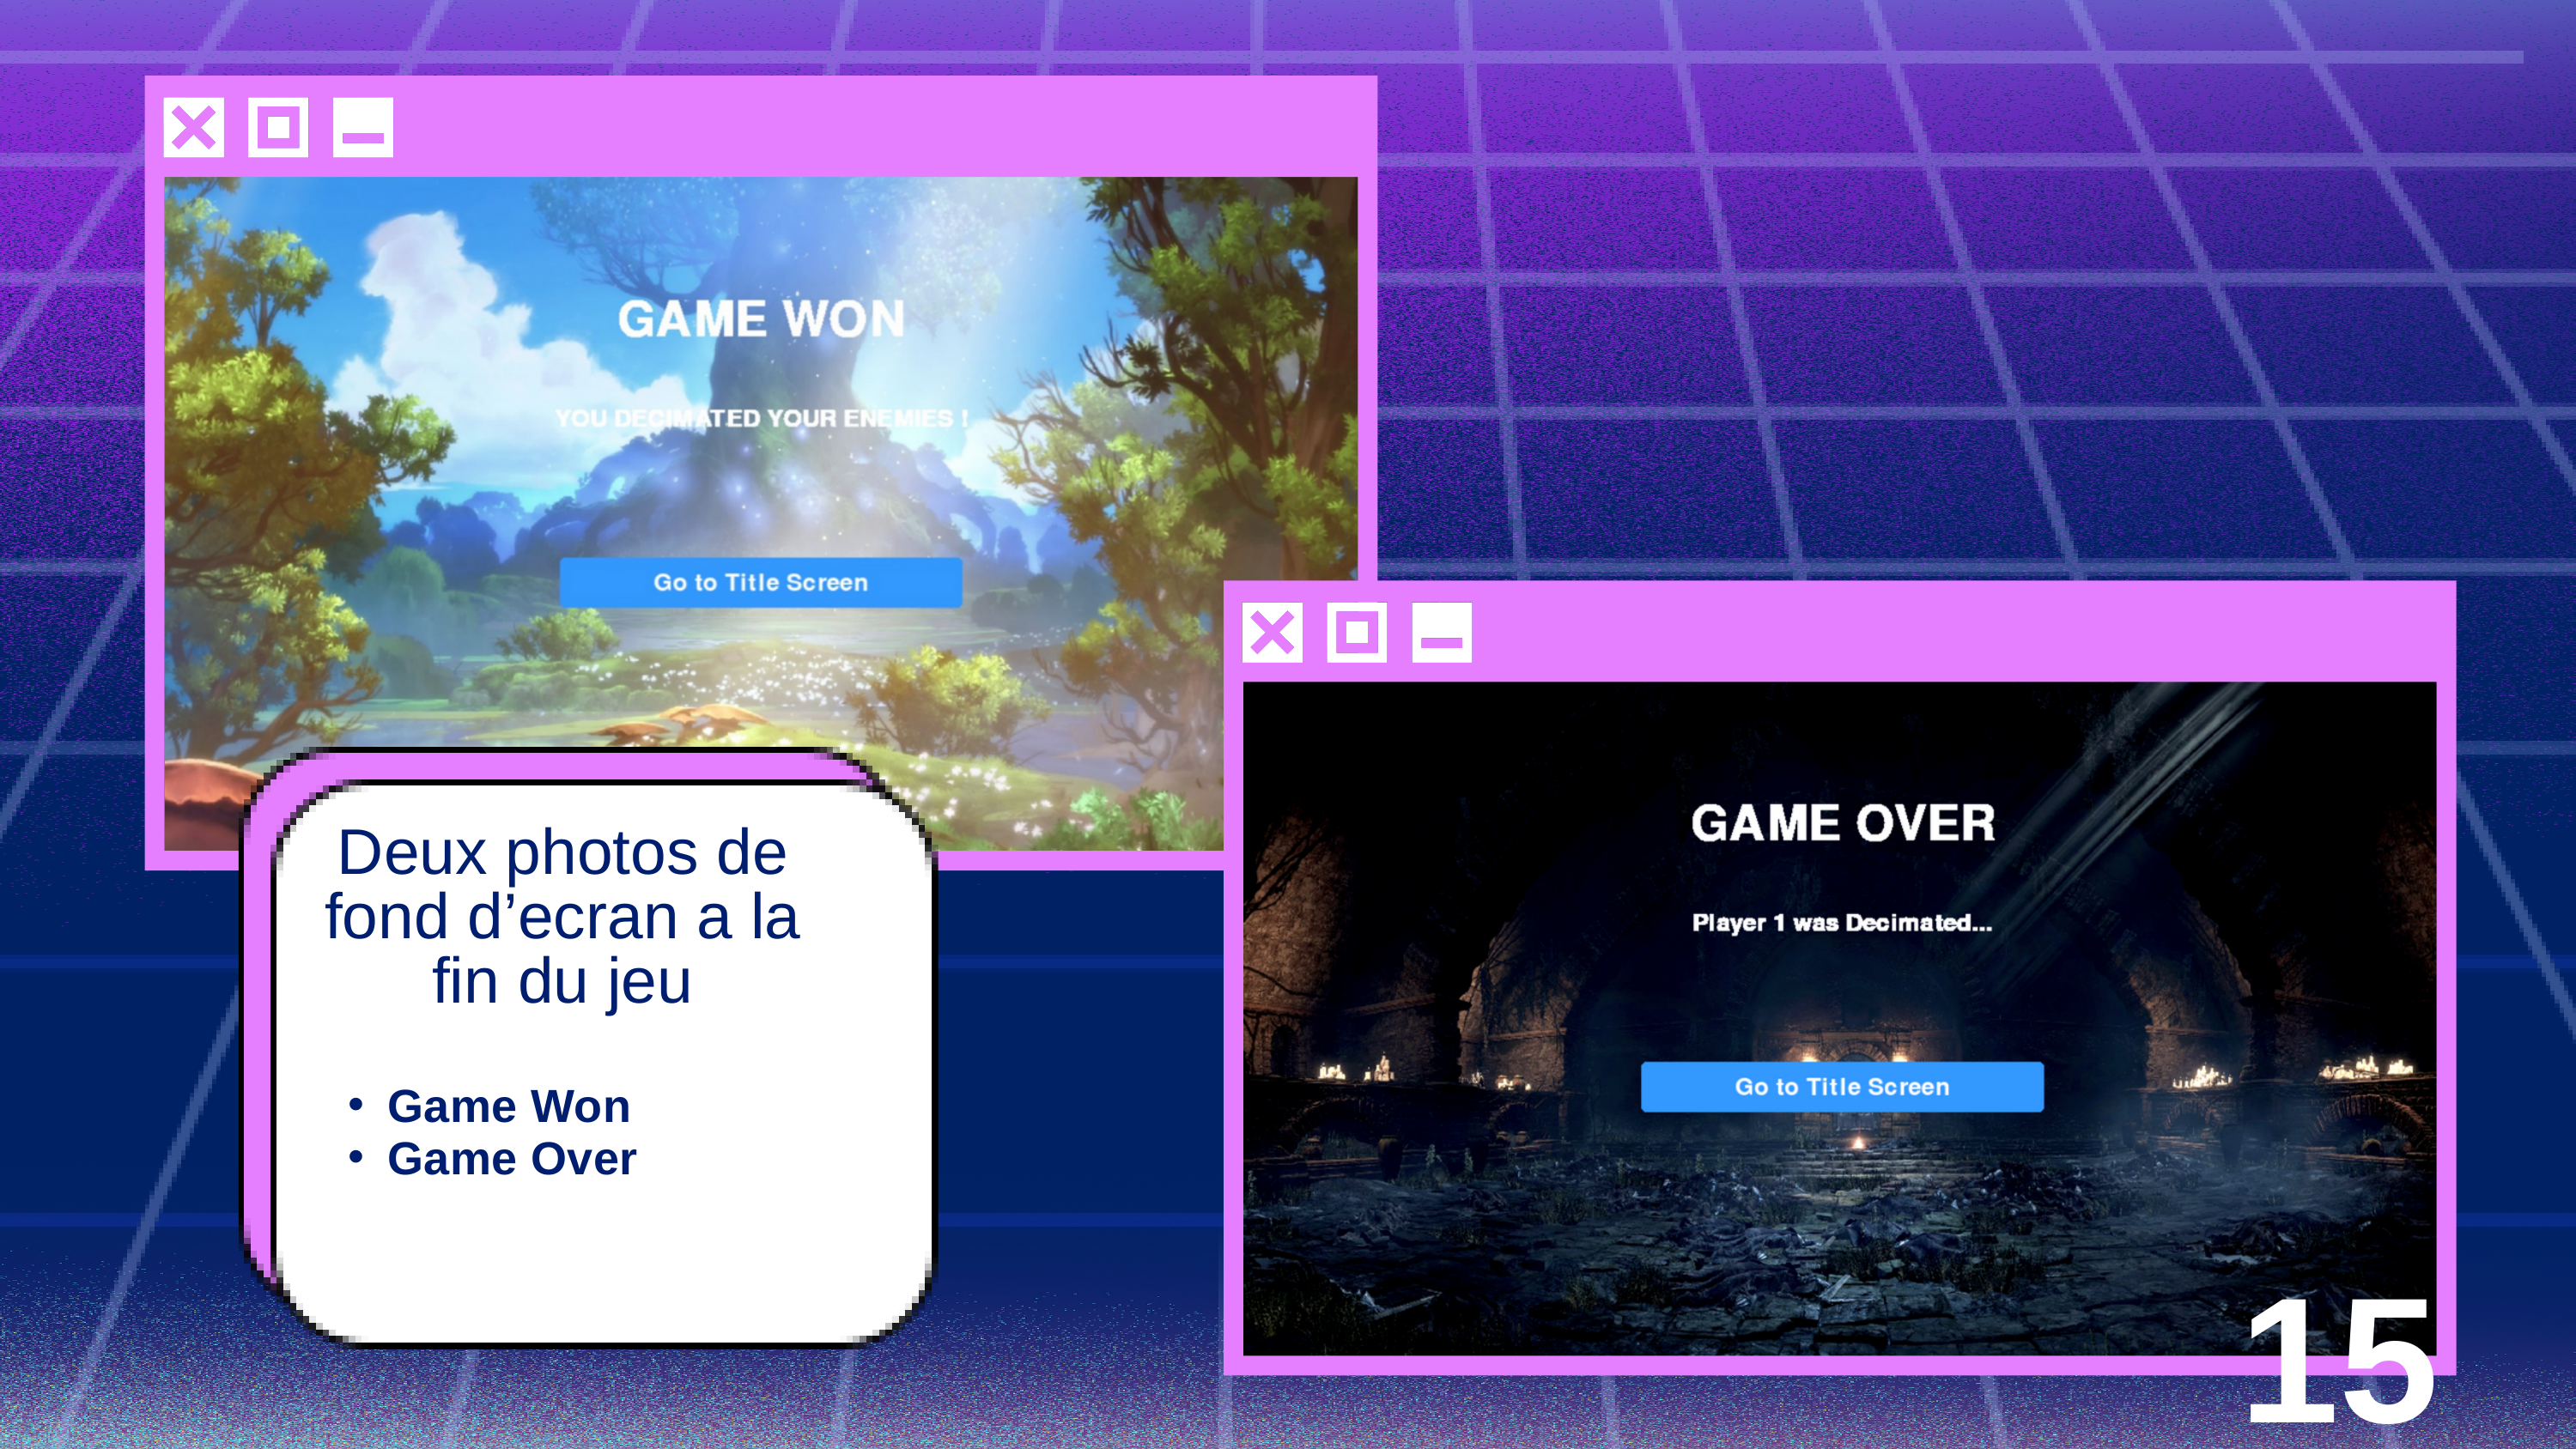

Deux photos de fond d’ecran a la fin du jeu
Game Won
Game Over

15